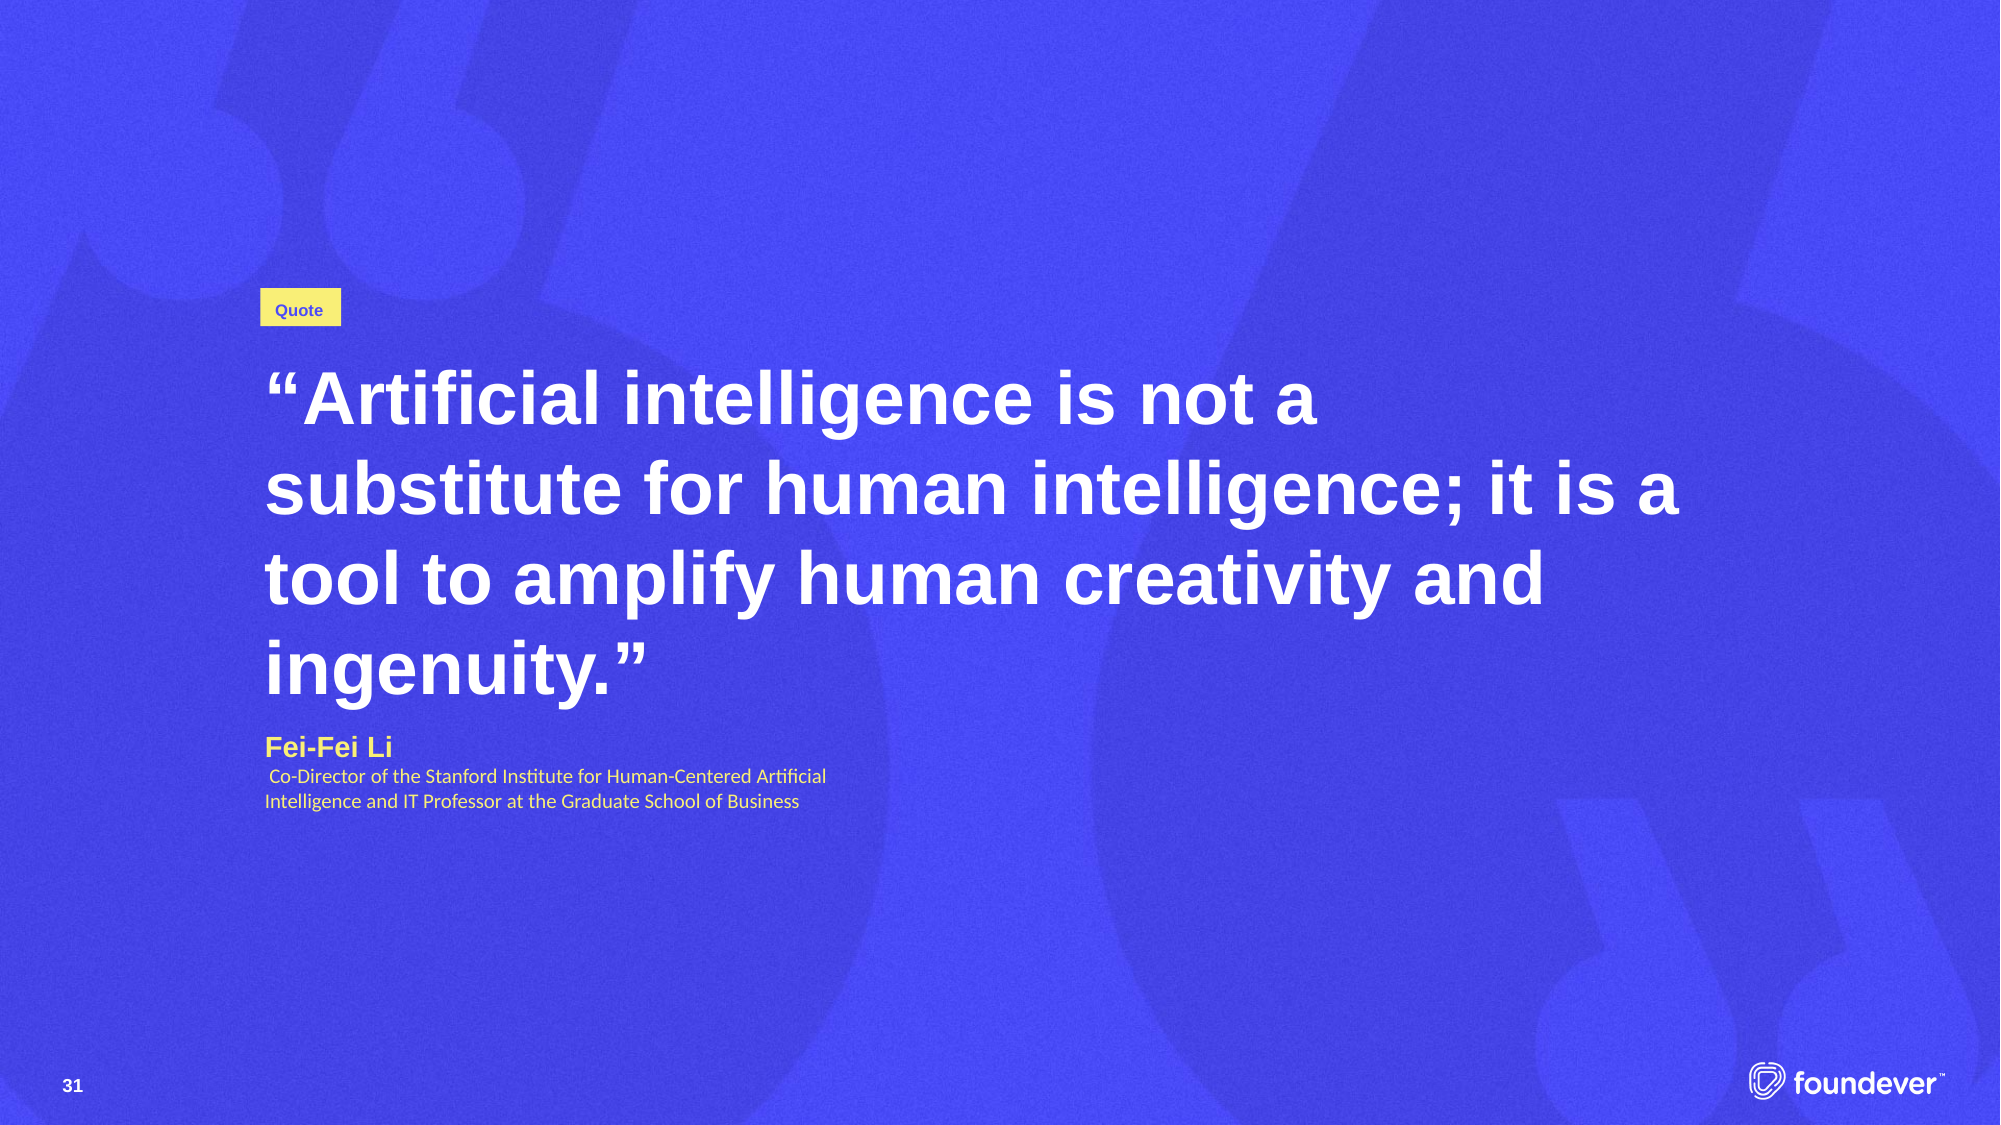

Quote
# “Artificial intelligence is not a substitute for human intelligence; it is a tool to amplify human creativity and ingenuity.”
Fei-Fei Li
 Co-Director of the Stanford Institute for Human-Centered Artificial Intelligence and IT Professor at the Graduate School of Business